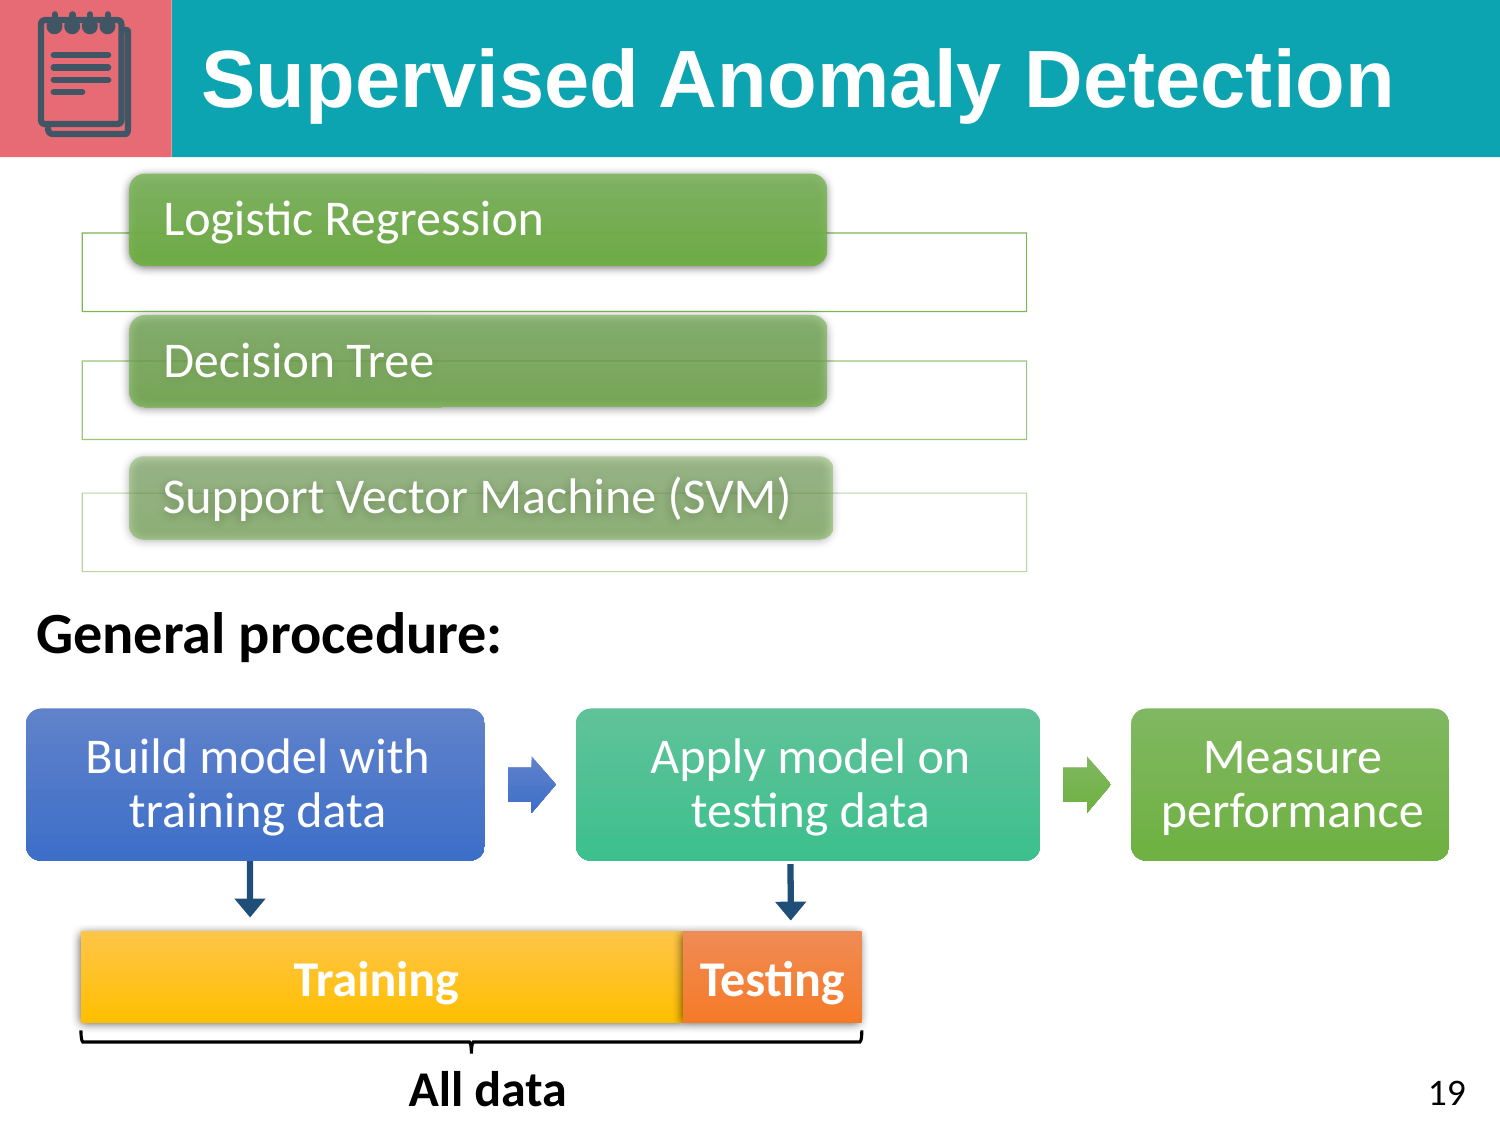

Supervised Anomaly Detection
Logistic Regression
Decision Tree
Support Vector Machine (SVM)
Build model with training data

Apply model on testing data

Measure performance
General procedure:

Training
Testing
All data
19